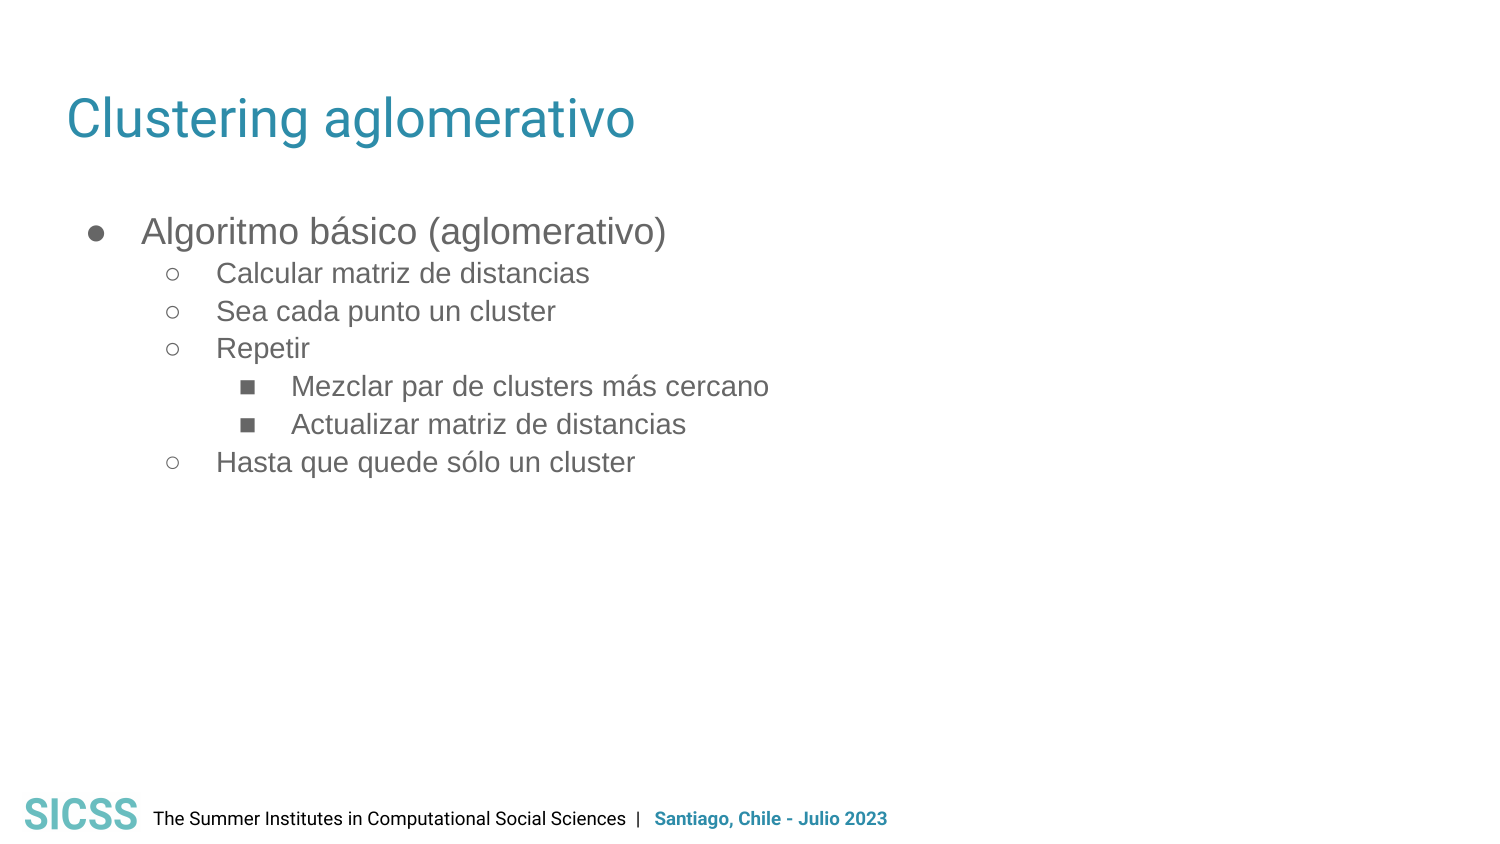

# Clustering aglomerativo

Algoritmo básico (aglomerativo)
Calcular matriz de distancias
Sea cada punto un cluster
Repetir
Mezclar par de clusters más cercano
Actualizar matriz de distancias
Hasta que quede sólo un cluster